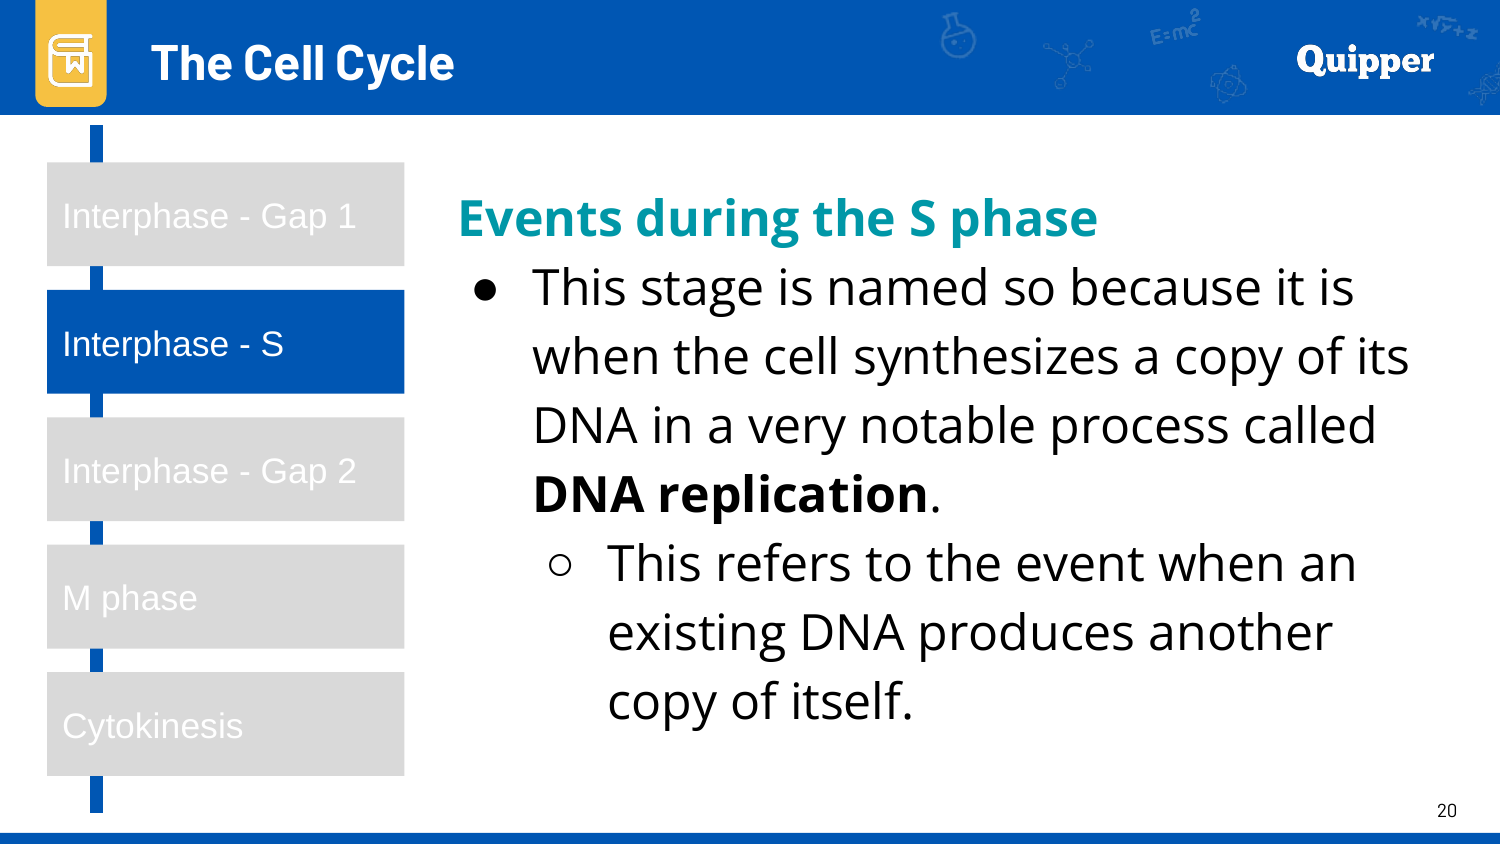

The Cell Cycle
Interphase - Gap 1
Events during the S phase
This stage is named so because it is when the cell synthesizes a copy of its DNA in a very notable process called DNA replication.
This refers to the event when an existing DNA produces another copy of itself.
Interphase - S
Interphase - Gap 2
M phase
Cytokinesis
20